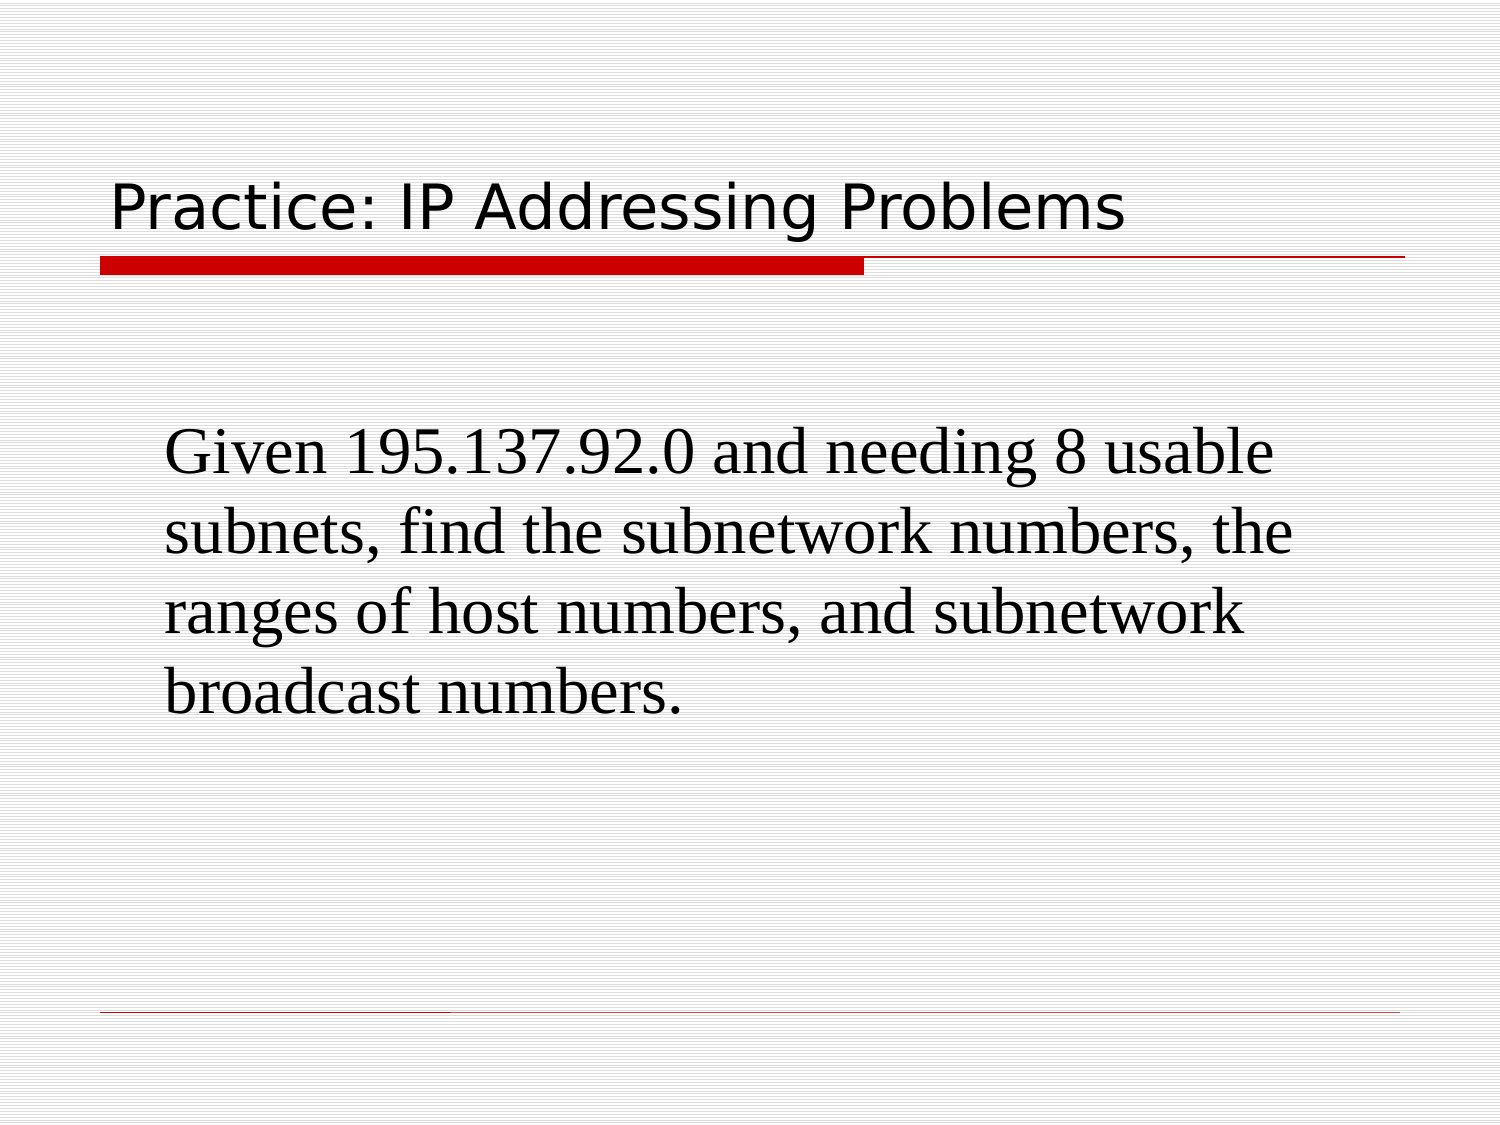

Practice: IP Addressing Problems
Given 195.137.92.0 and needing 8 usable subnets, find the subnetwork numbers, the ranges of host numbers, and subnetwork broadcast numbers.